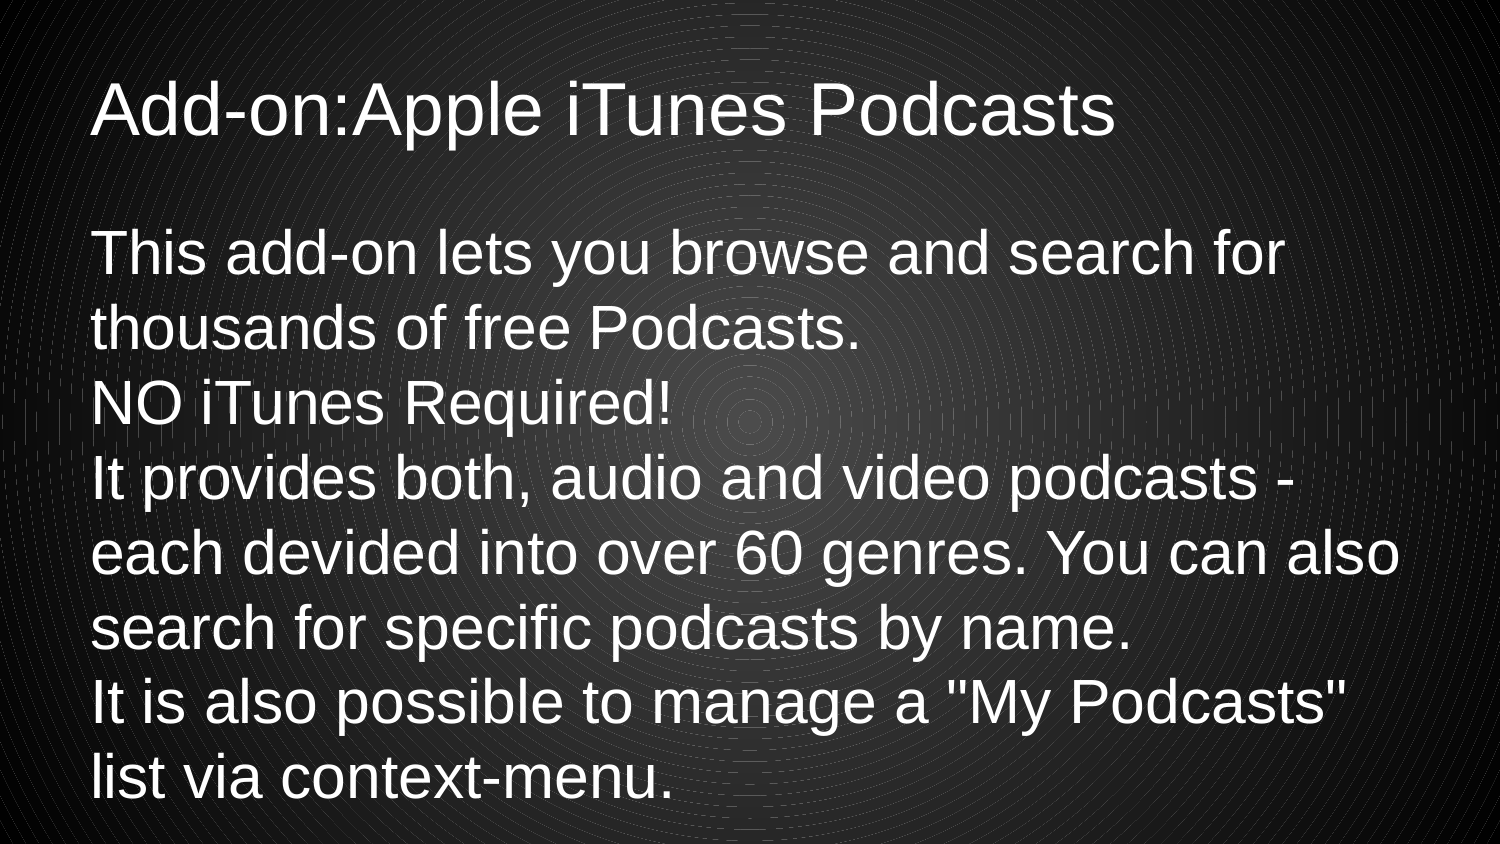

# Add-on:Apple iTunes Podcast Add-on:Apple iTunes Podcasts
This add-on lets you browse and search for thousands of free Podcasts.
NO iTunes Required!
It provides both, audio and video podcasts - each devided into over 60 genres. You can also search for specific podcasts by name.
It is also possible to manage a "My Podcasts" list via context-menu.